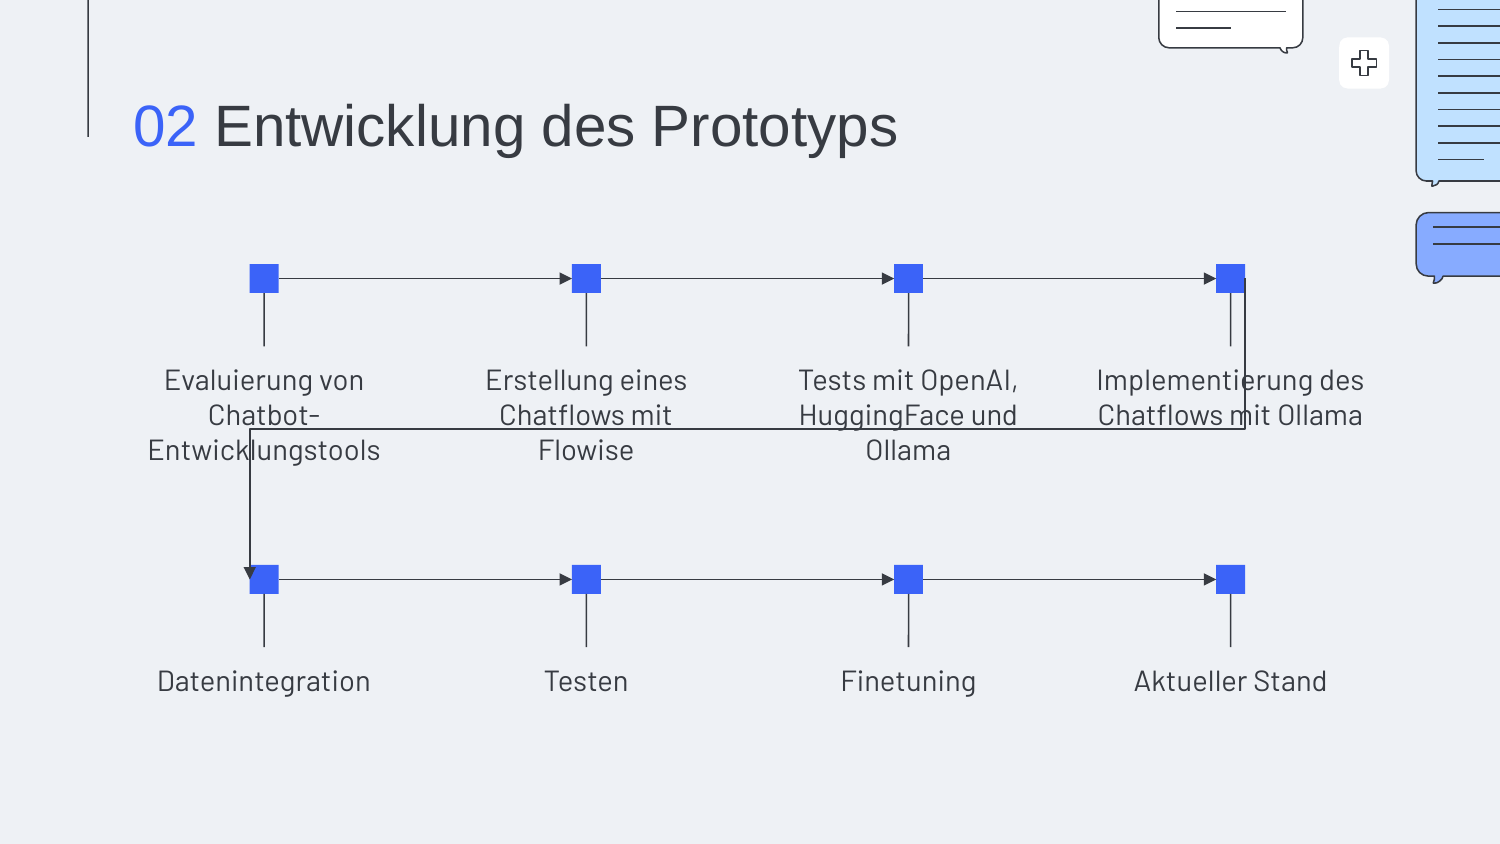

# 02 Entwicklung des Prototyps

Evaluierung von Chatbot-Entwicklungstools
Erstellung eines Chatflows mit Flowise
Tests mit OpenAI, HuggingFace und Ollama
Implementierung des Chatflows mit Ollama

Datenintegration
Testen
Finetuning
Aktueller Stand